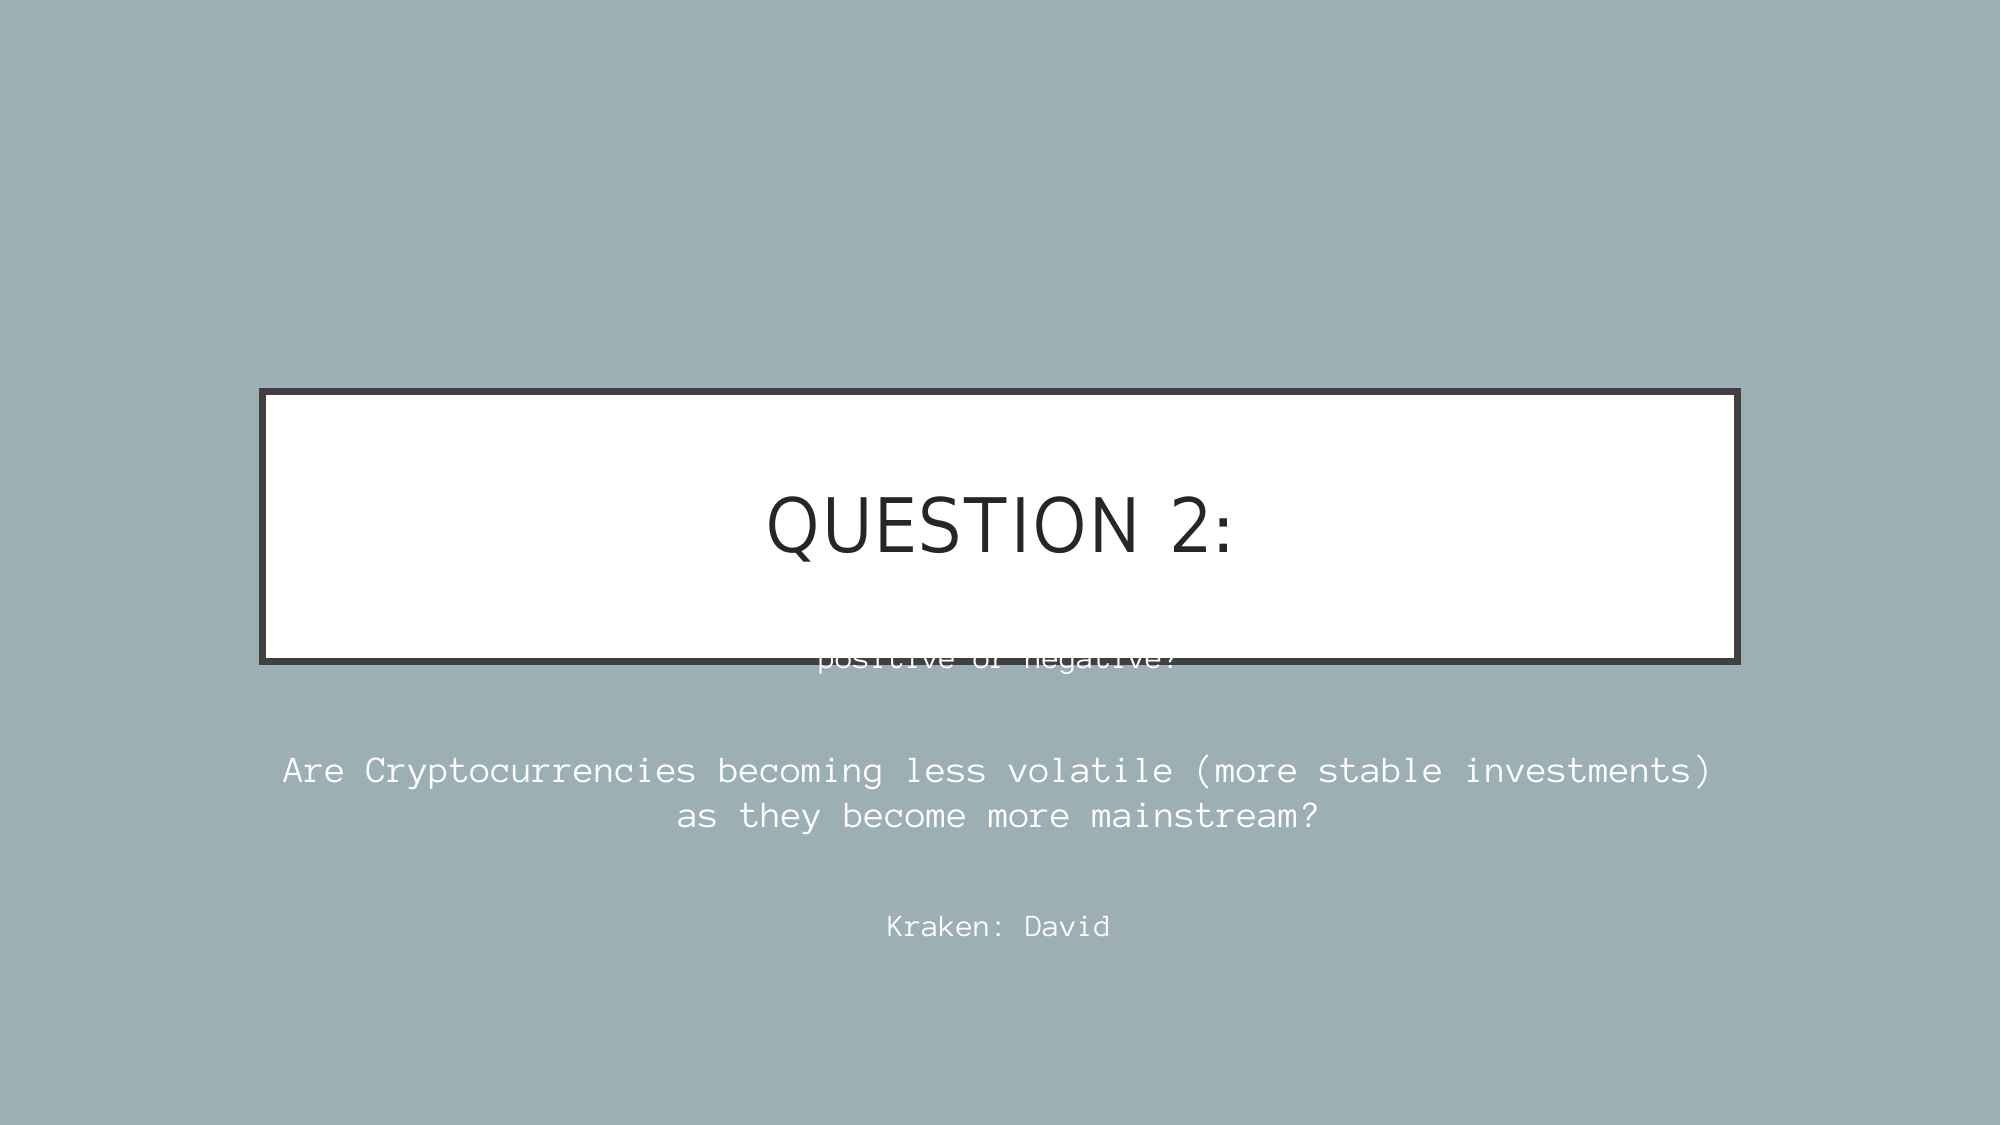

# Question 2:
Are there any visible trends in the volatility of cryptocurrencies over time, either positive or negative?

Are Cryptocurrencies becoming less volatile (more stable investments) as they become more mainstream?

Kraken: David